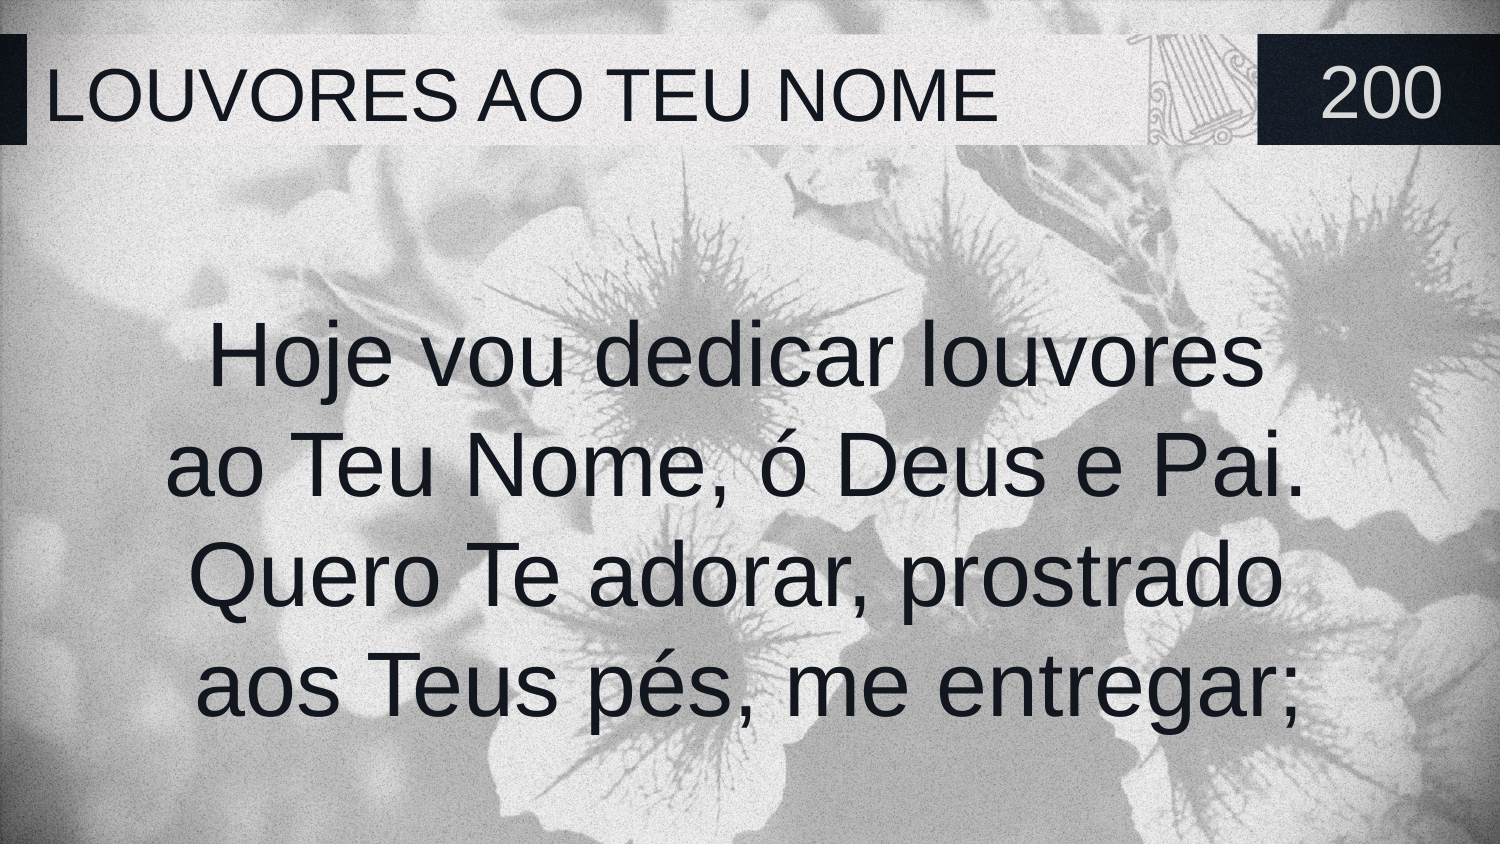

# LOUVORES AO TEU NOME
200
Hoje vou dedicar louvores
ao Teu Nome, ó Deus e Pai.
Quero Te adorar, prostrado
aos Teus pés, me entregar;